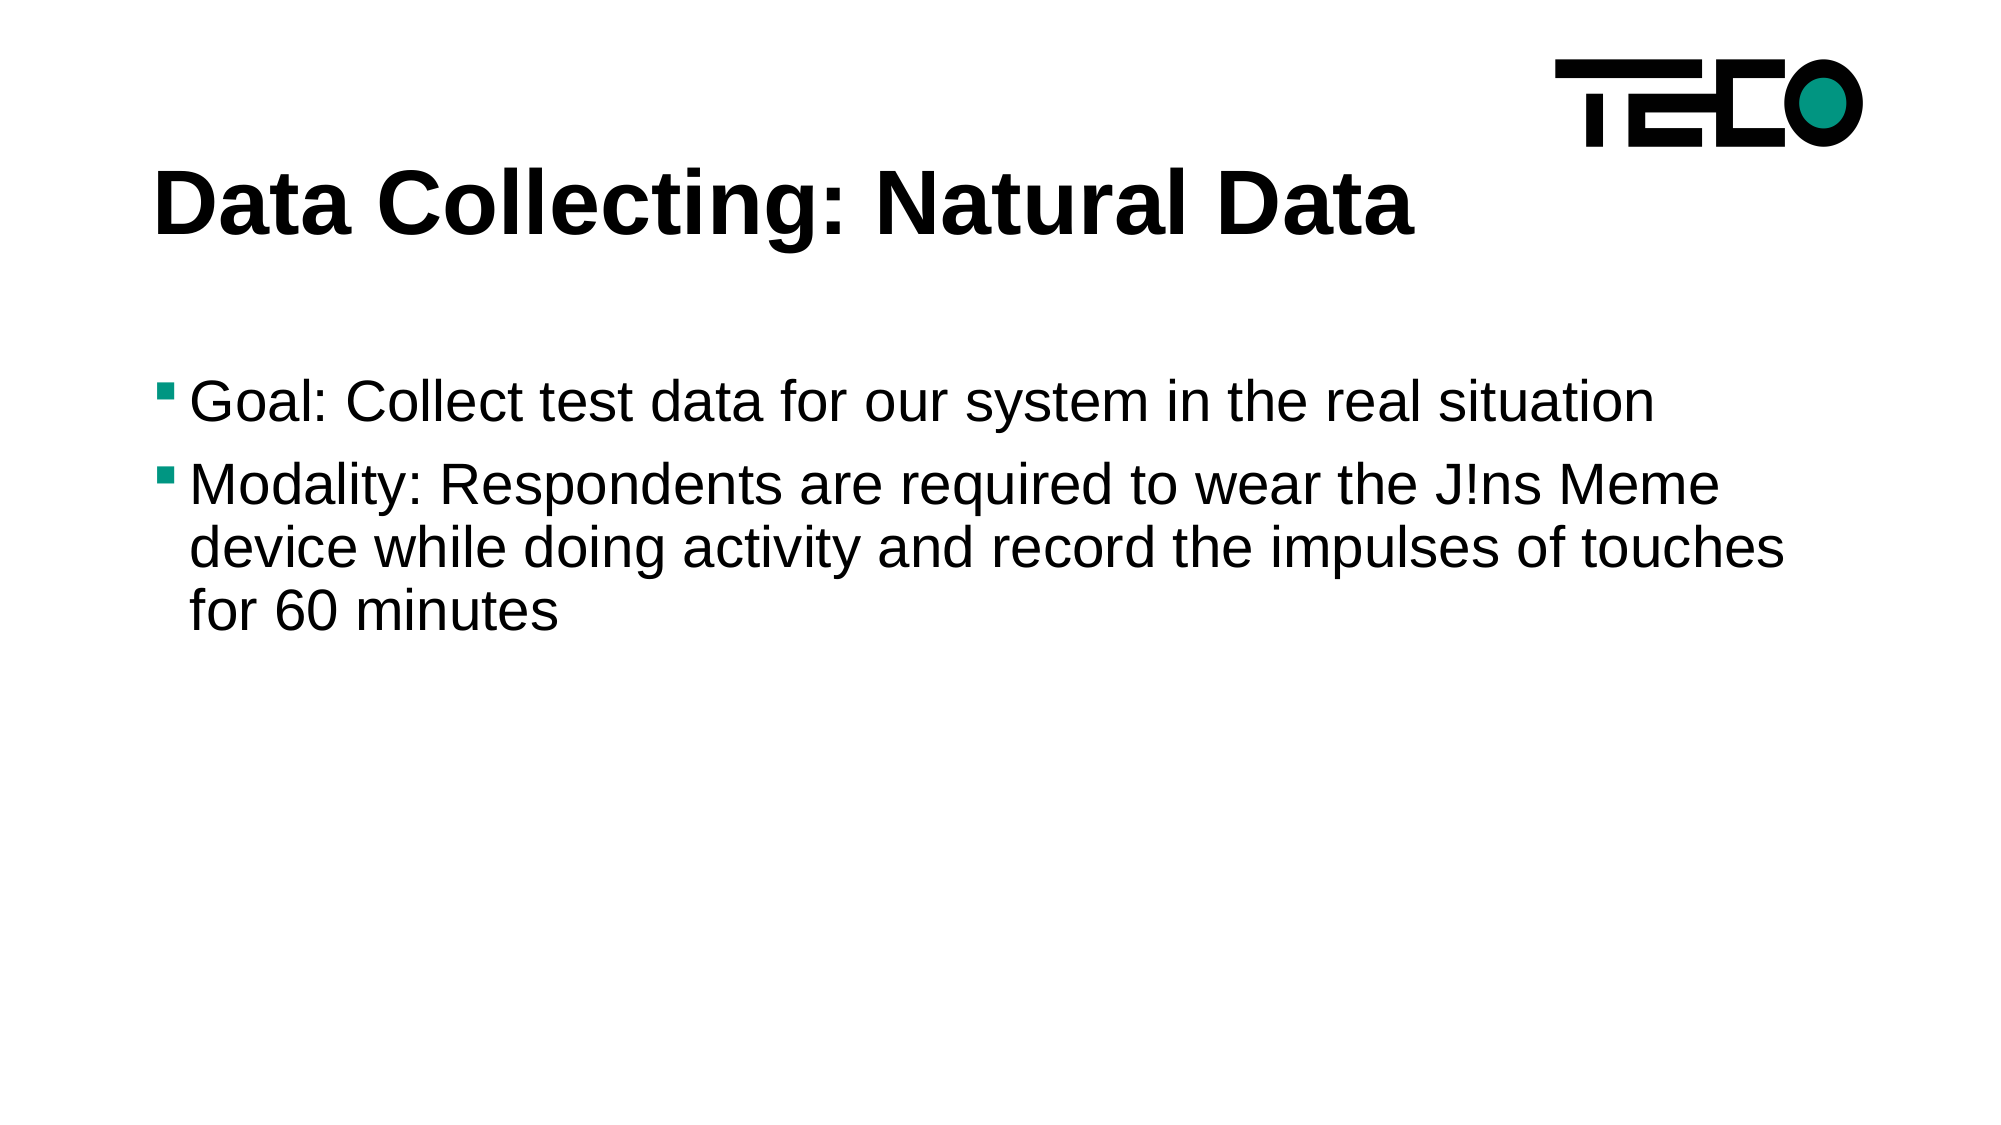

# Data Collecting: Natural Data
Goal: Collect test data for our system in the real situation
Modality: Respondents are required to wear the J!ns Meme device while doing activity and record the impulses of touches for 60 minutes